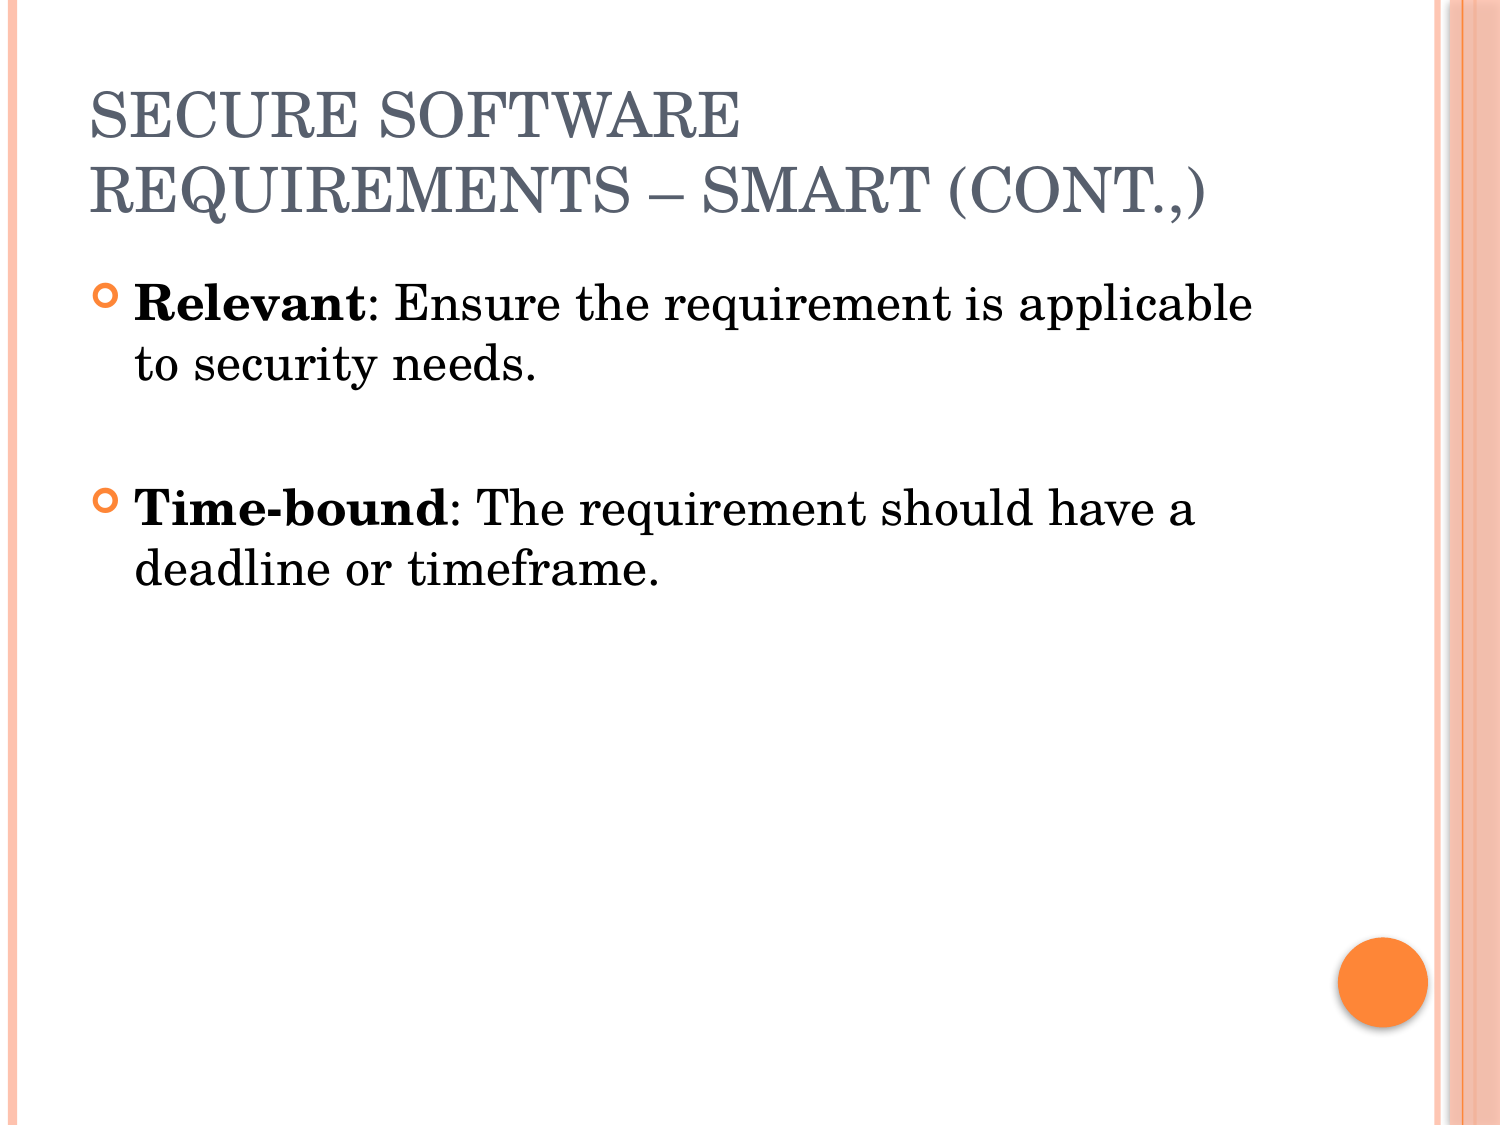

# Secure Software Requirements – SMART (Cont.,)
Relevant: Ensure the requirement is applicable to security needs.

Time-bound: The requirement should have a deadline or timeframe.